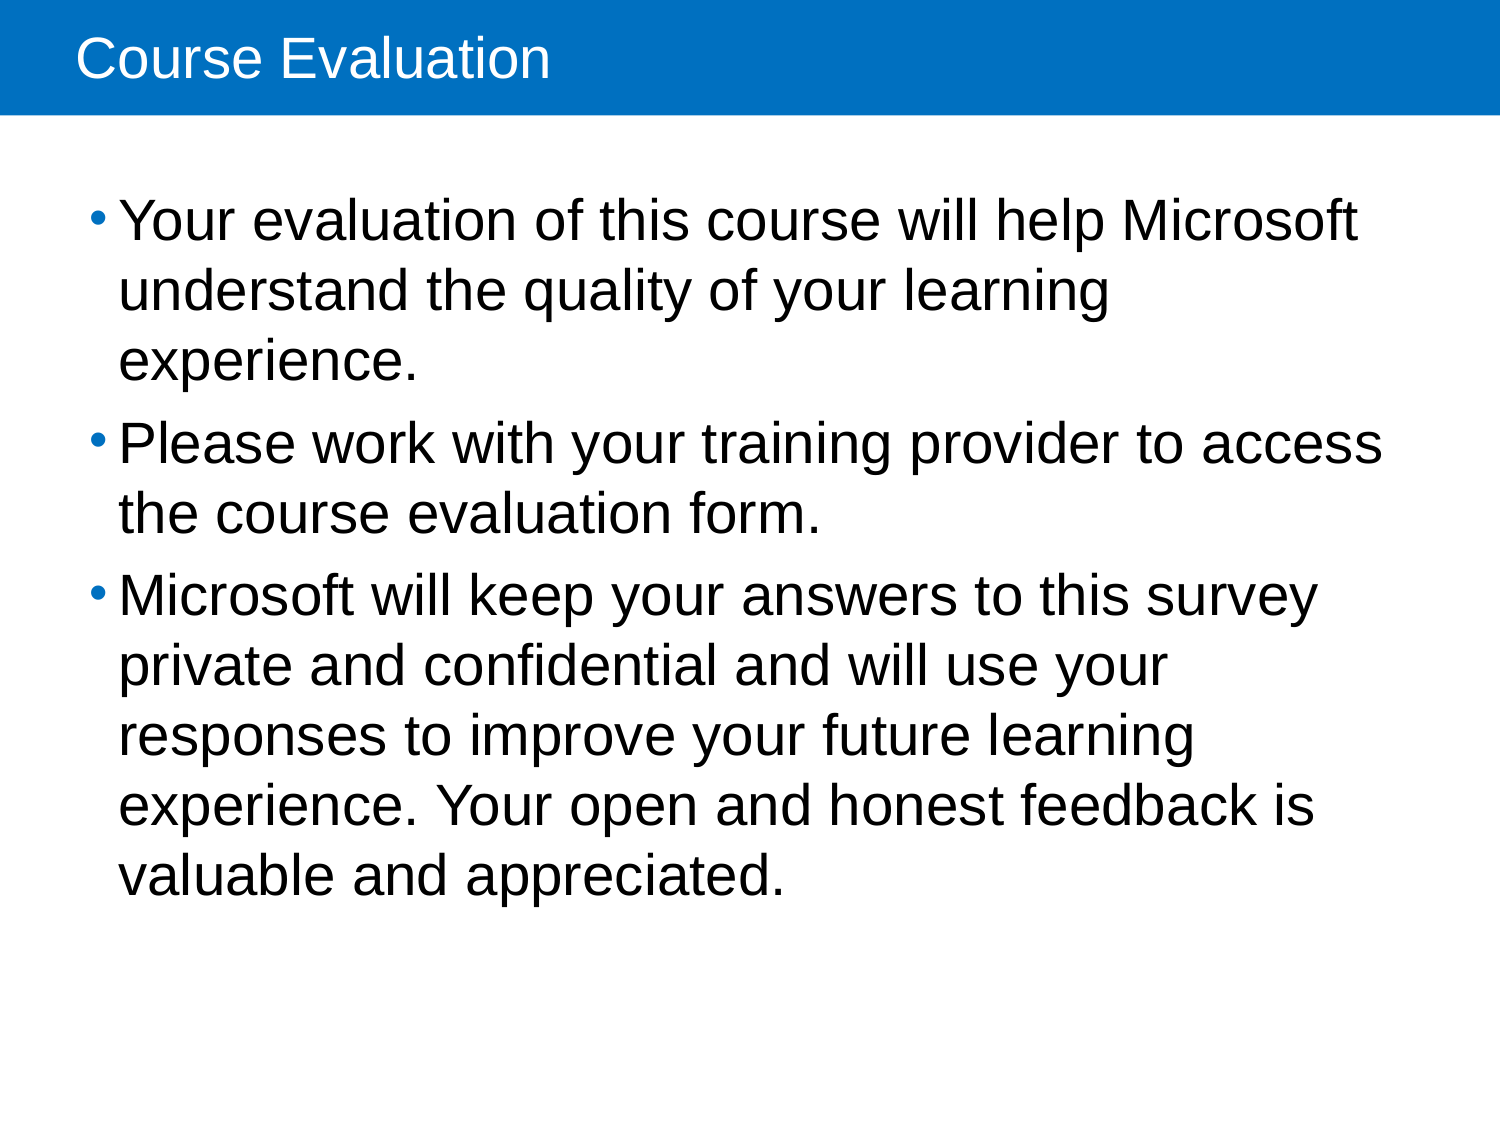

# Course Evaluation
Your evaluation of this course will help Microsoft understand the quality of your learning experience.
Please work with your training provider to access the course evaluation form.
Microsoft will keep your answers to this survey private and confidential and will use your responses to improve your future learning experience. Your open and honest feedback is valuable and appreciated.